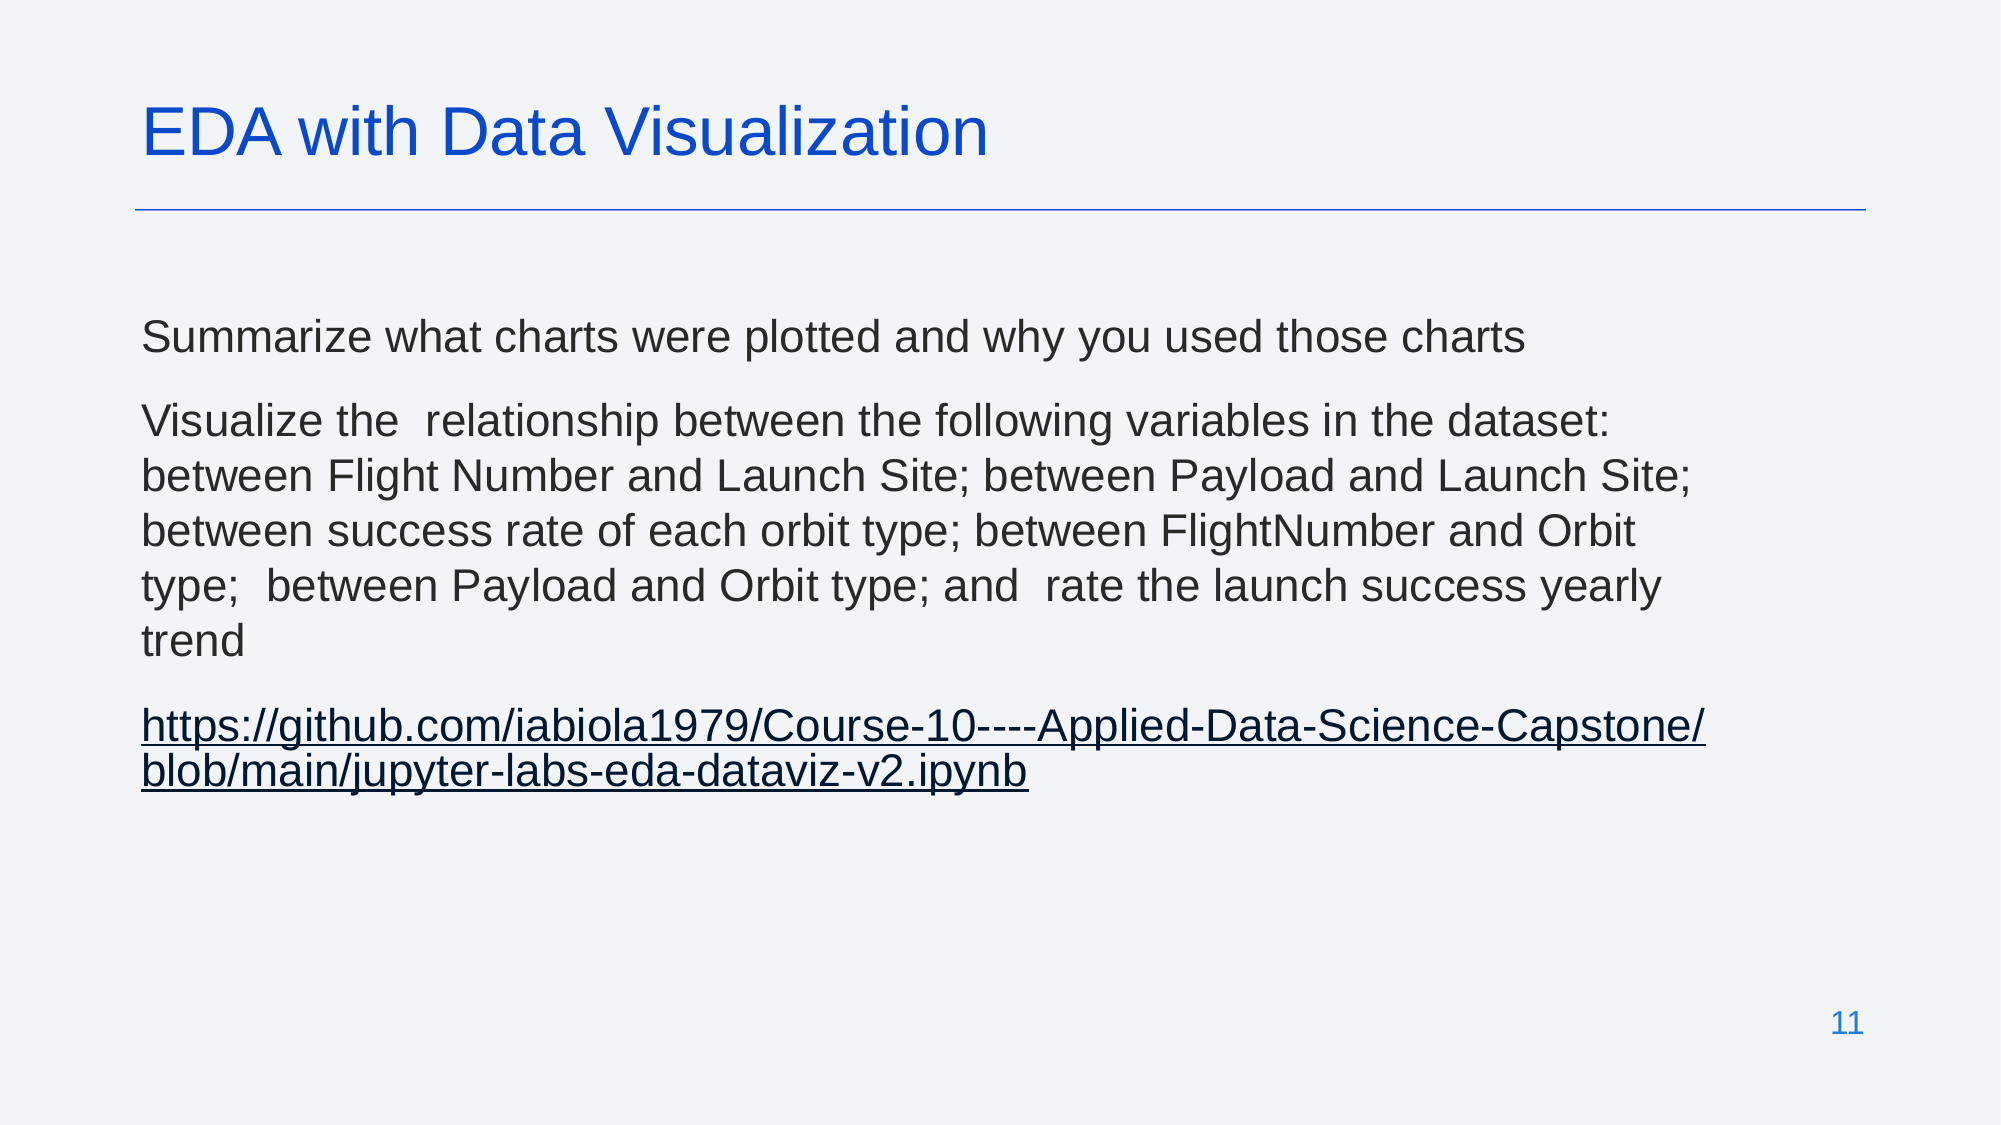

EDA with Data Visualization
Summarize what charts were plotted and why you used those charts
Visualize the  relationship between the following variables in the dataset:  between Flight Number and Launch Site; between Payload and Launch Site; between success rate of each orbit type; between FlightNumber and Orbit type;  between Payload and Orbit type; and  rate the launch success yearly trend
https://github.com/iabiola1979/Course-10----Applied-Data-Science-Capstone/blob/main/jupyter-labs-eda-dataviz-v2.ipynb
11